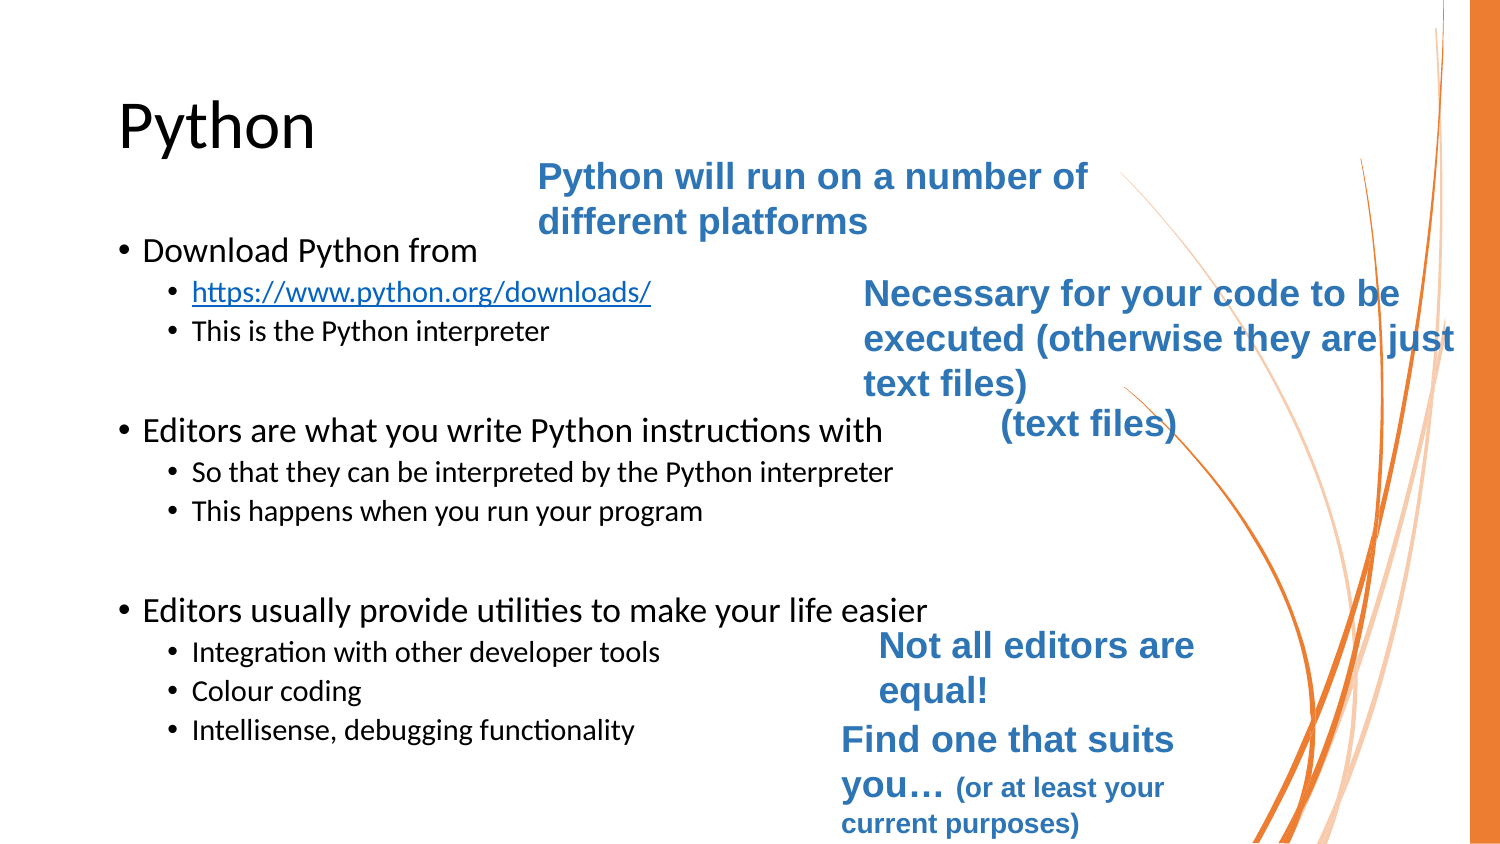

# Python
Python will run on a number of different platforms
Download Python from
https://www.python.org/downloads/
This is the Python interpreter

Editors are what you write Python instructions with
So that they can be interpreted by the Python interpreter
This happens when you run your program

Editors usually provide utilities to make your life easier
Integration with other developer tools
Colour coding
Intellisense, debugging functionality
Necessary for your code to be executed (otherwise they are just text files)
(text files)
Not all editors are equal!
Find one that suits you… (or at least your current purposes)
COMP40003 Software Development and Application Modelling | Email: p.c.windridge@staffs.ac.uk
3